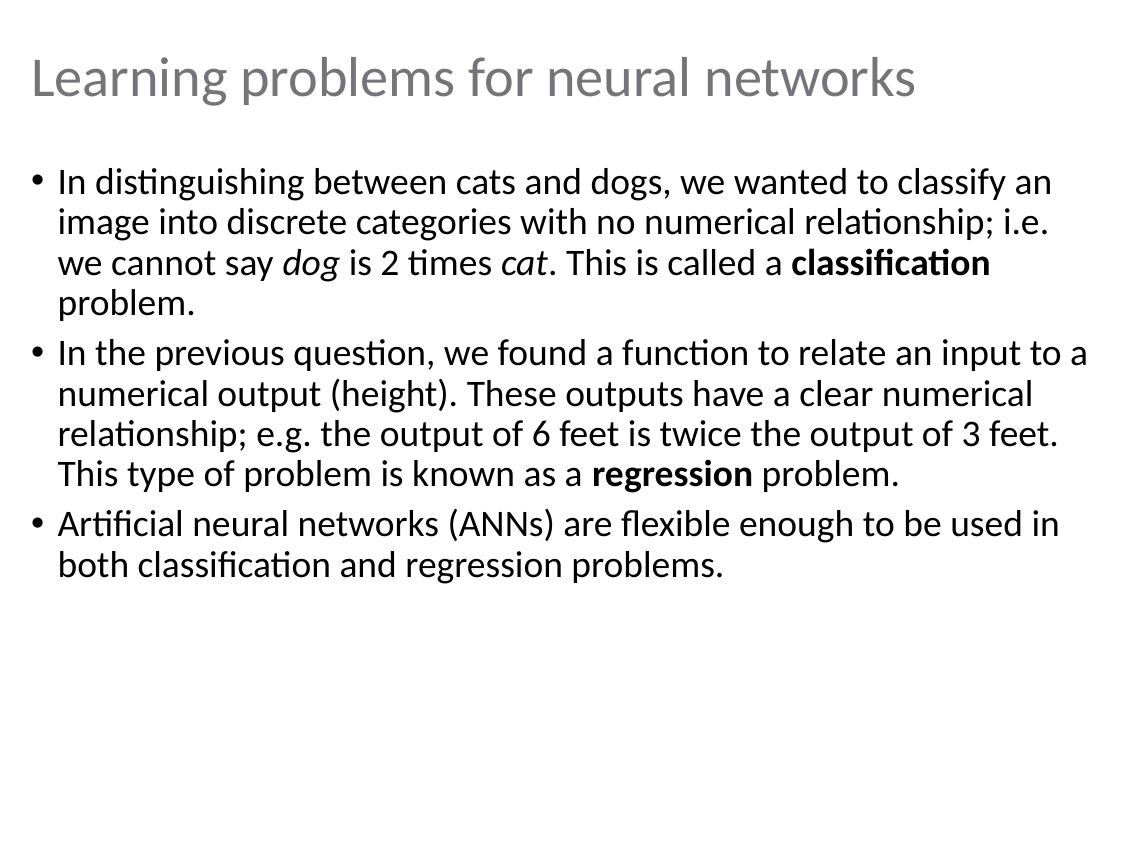

# Learning problems for neural networks
In distinguishing between cats and dogs, we wanted to classify an image into discrete categories with no numerical relationship; i.e. we cannot say dog is 2 times cat. This is called a classification problem.
In the previous question, we found a function to relate an input to a numerical output (height). These outputs have a clear numerical relationship; e.g. the output of 6 feet is twice the output of 3 feet. This type of problem is known as a regression problem.
Artificial neural networks (ANNs) are flexible enough to be used in both classification and regression problems.